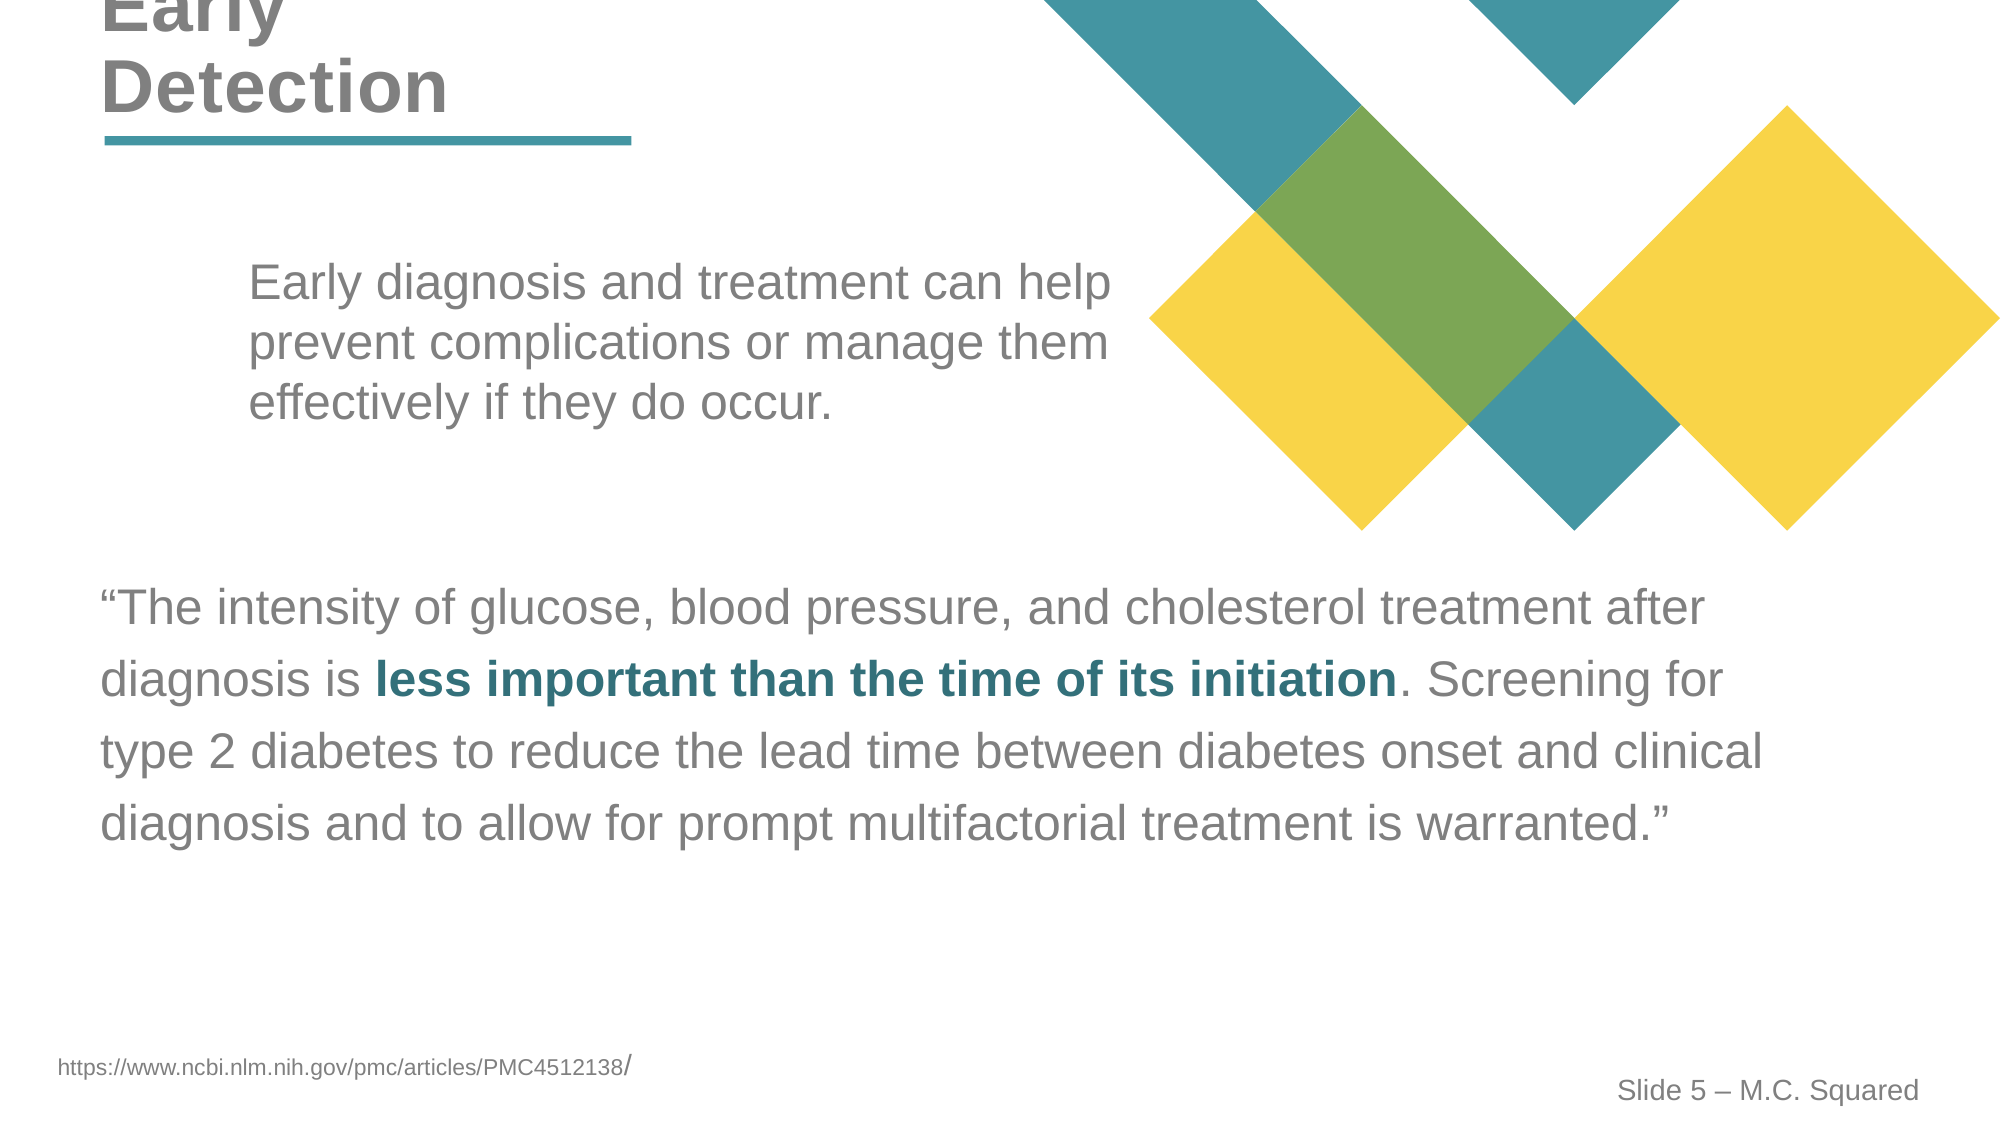

# Early Detection

Early diagnosis and treatment can help prevent complications or manage them effectively if they do occur.

“The intensity of glucose, blood pressure, and cholesterol treatment after diagnosis is less important than the time of its initiation. Screening for type 2 diabetes to reduce the lead time between diabetes onset and clinical diagnosis and to allow for prompt multifactorial treatment is warranted.”

https://www.ncbi.nlm.nih.gov/pmc/articles/PMC4512138/
Slide 5 – M.C. Squared